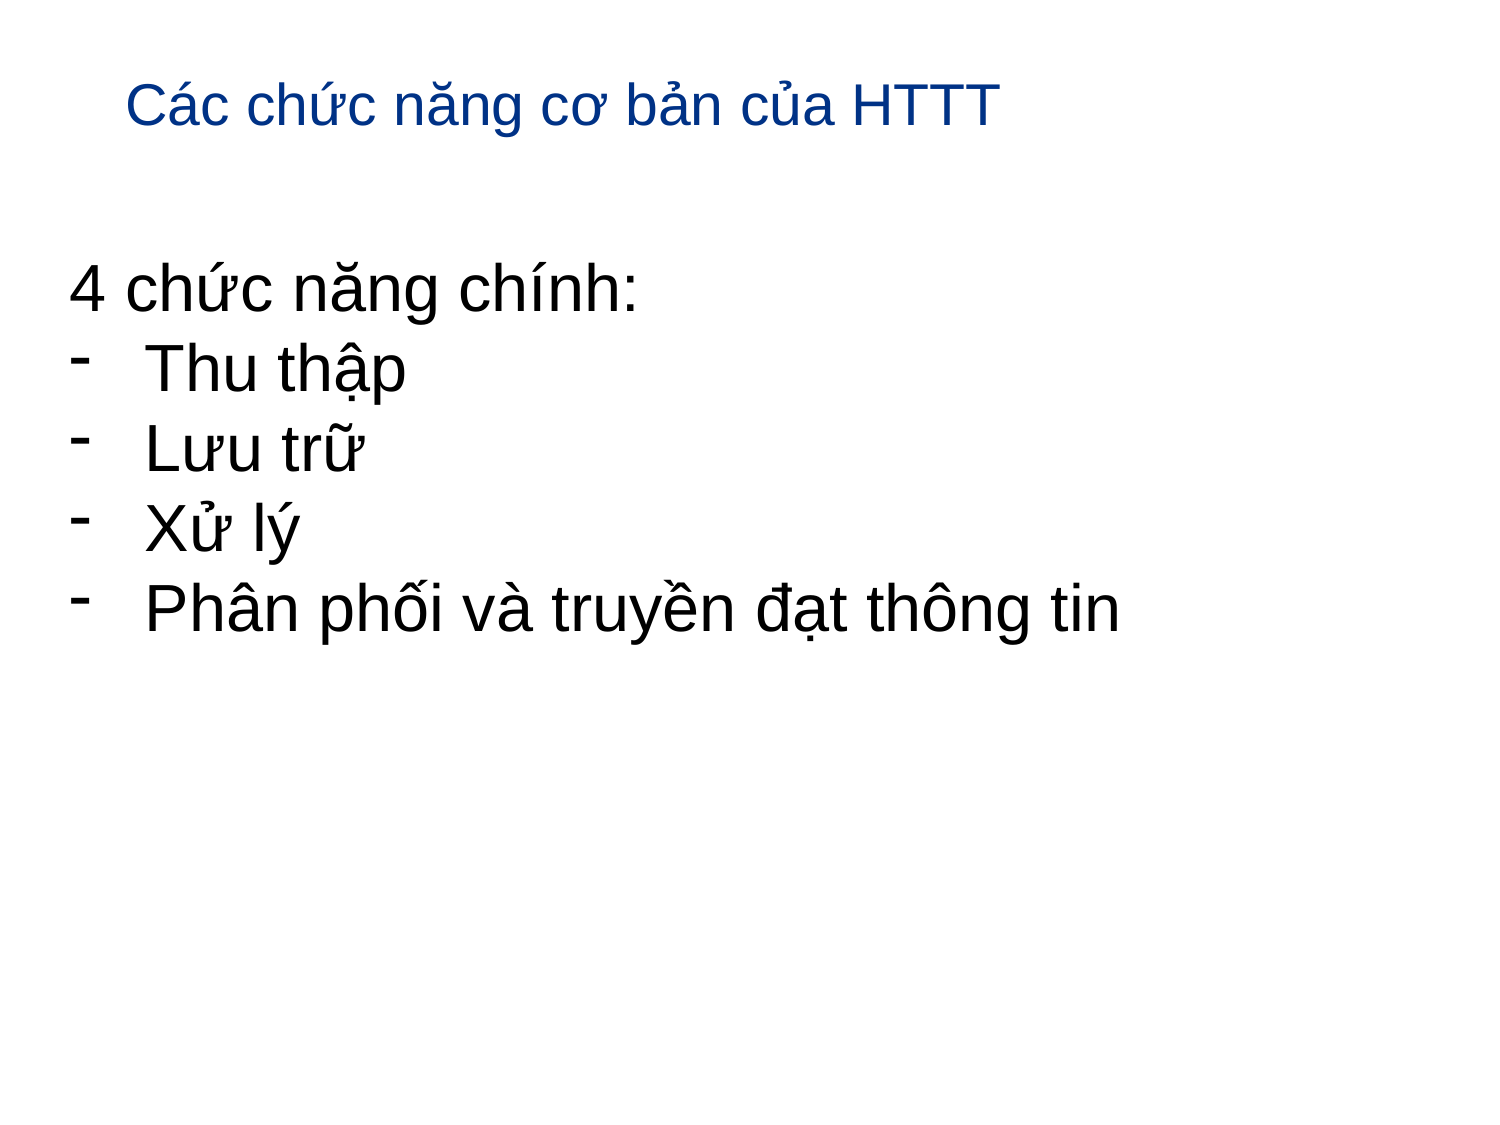

# Các chức năng cơ bản của HTTT
4 chức năng chính:
Thu thập
Lưu trữ
Xử lý
Phân phối và truyền đạt thông tin